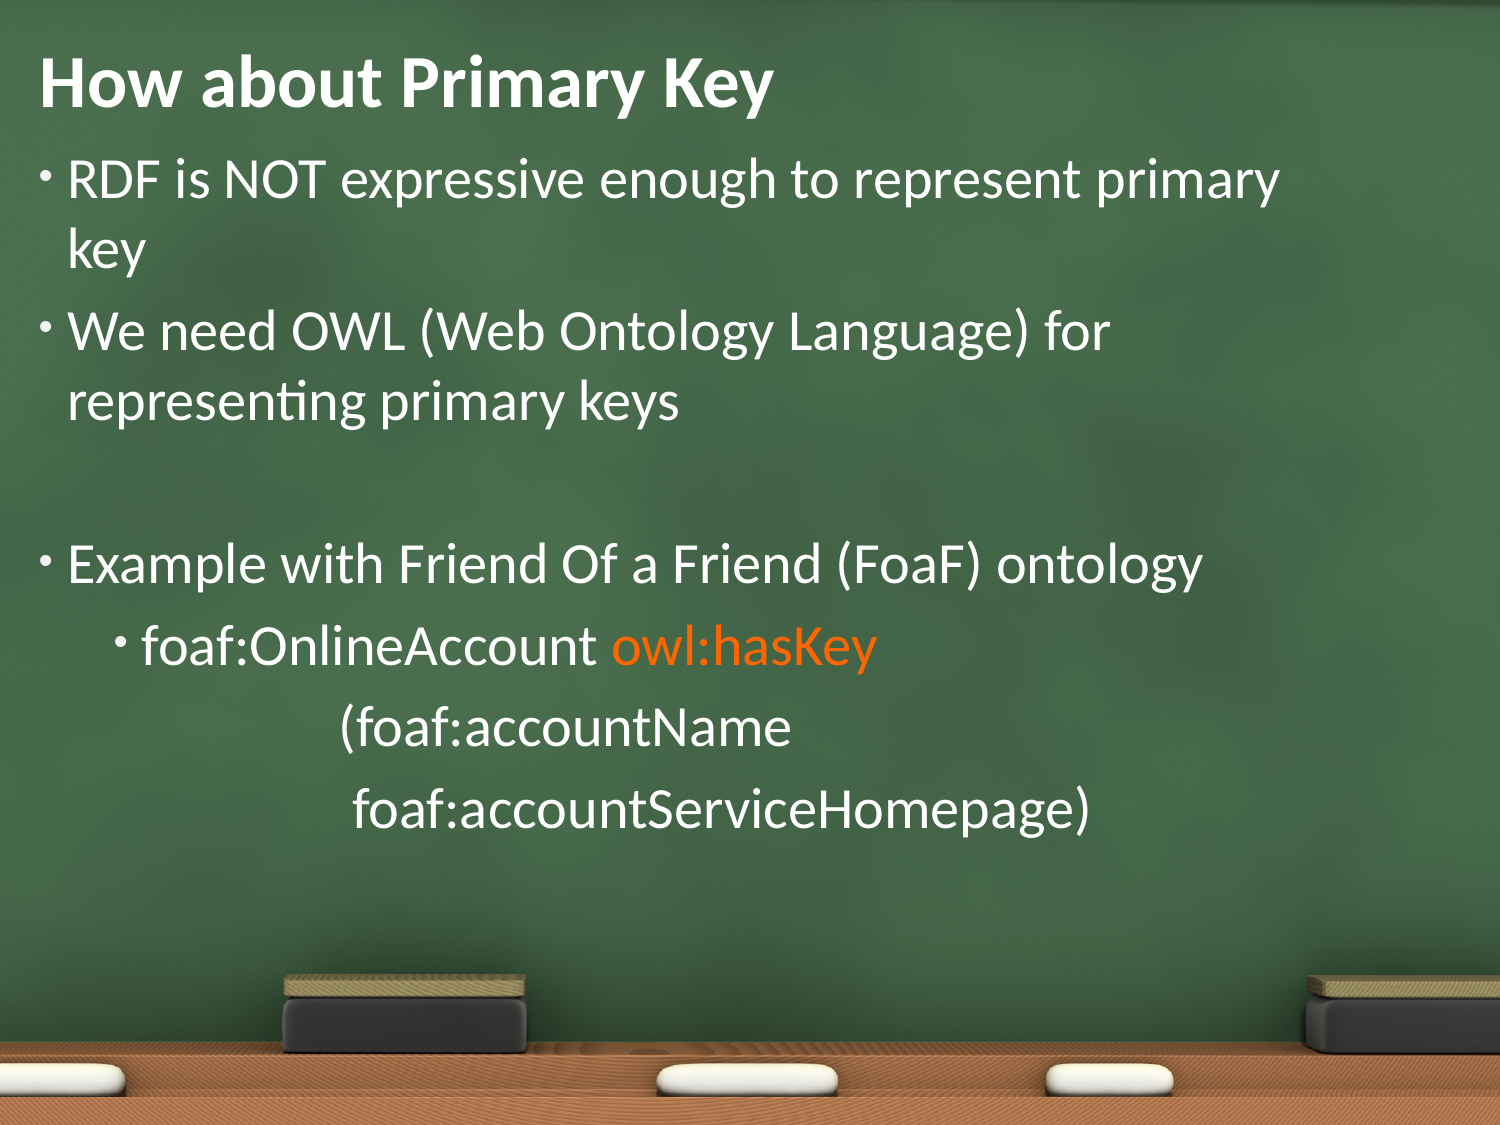

# How about Primary Key
RDF is NOT expressive enough to represent primary key
We need OWL (Web Ontology Language) for representing primary keys

Example with Friend Of a Friend (FoaF) ontology
foaf:OnlineAccount owl:hasKey
		(foaf:accountName
		 foaf:accountServiceHomepage)